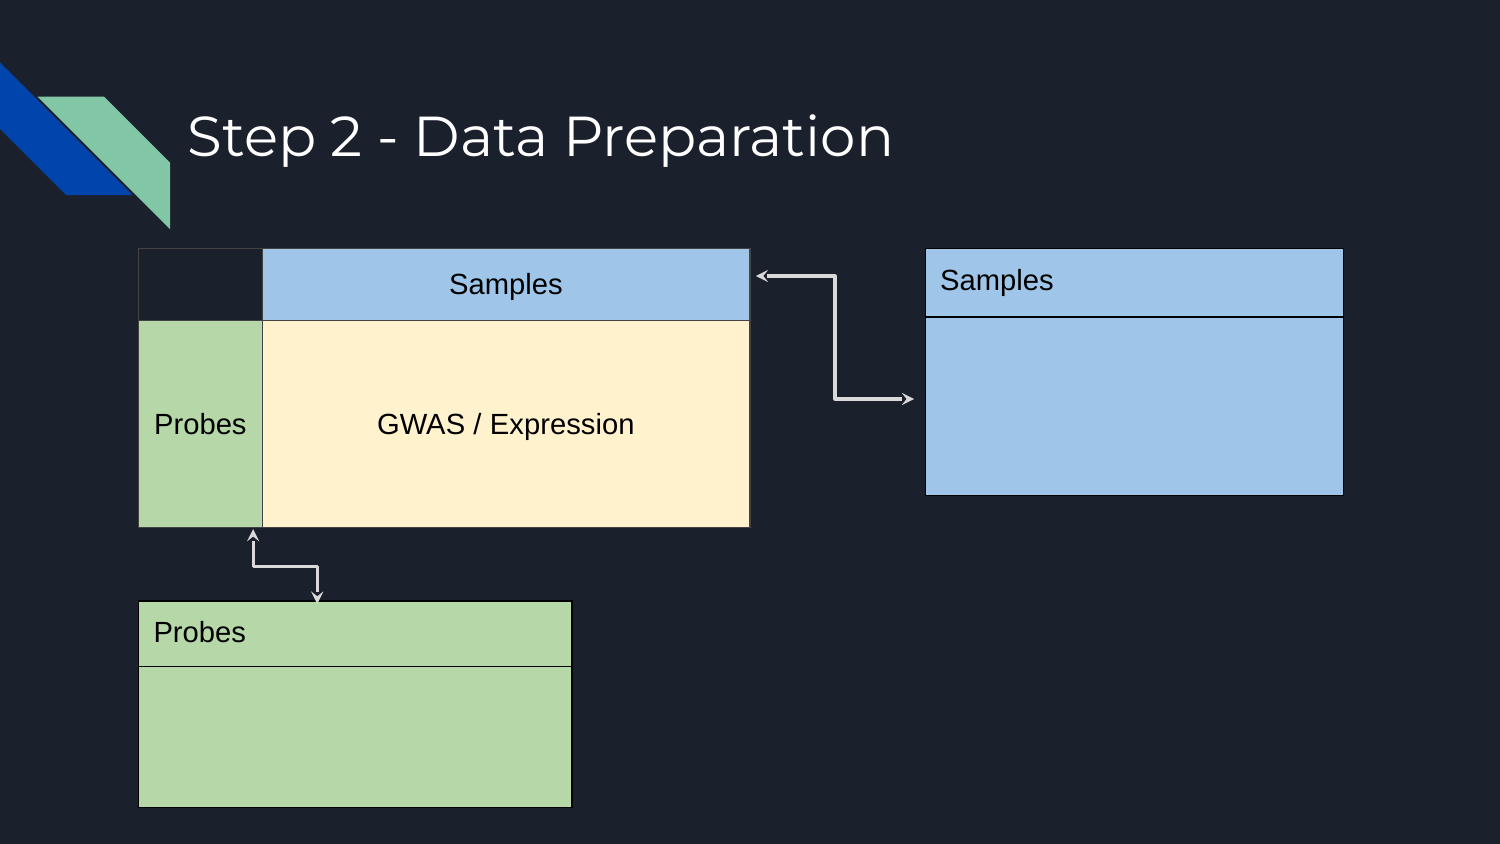

# Step 2 - Data Preparation
|  | Samples |
| --- | --- |
| Probes | GWAS / Expression |
| Samples |
| --- |
|  |
| Probes |
| --- |
|  |